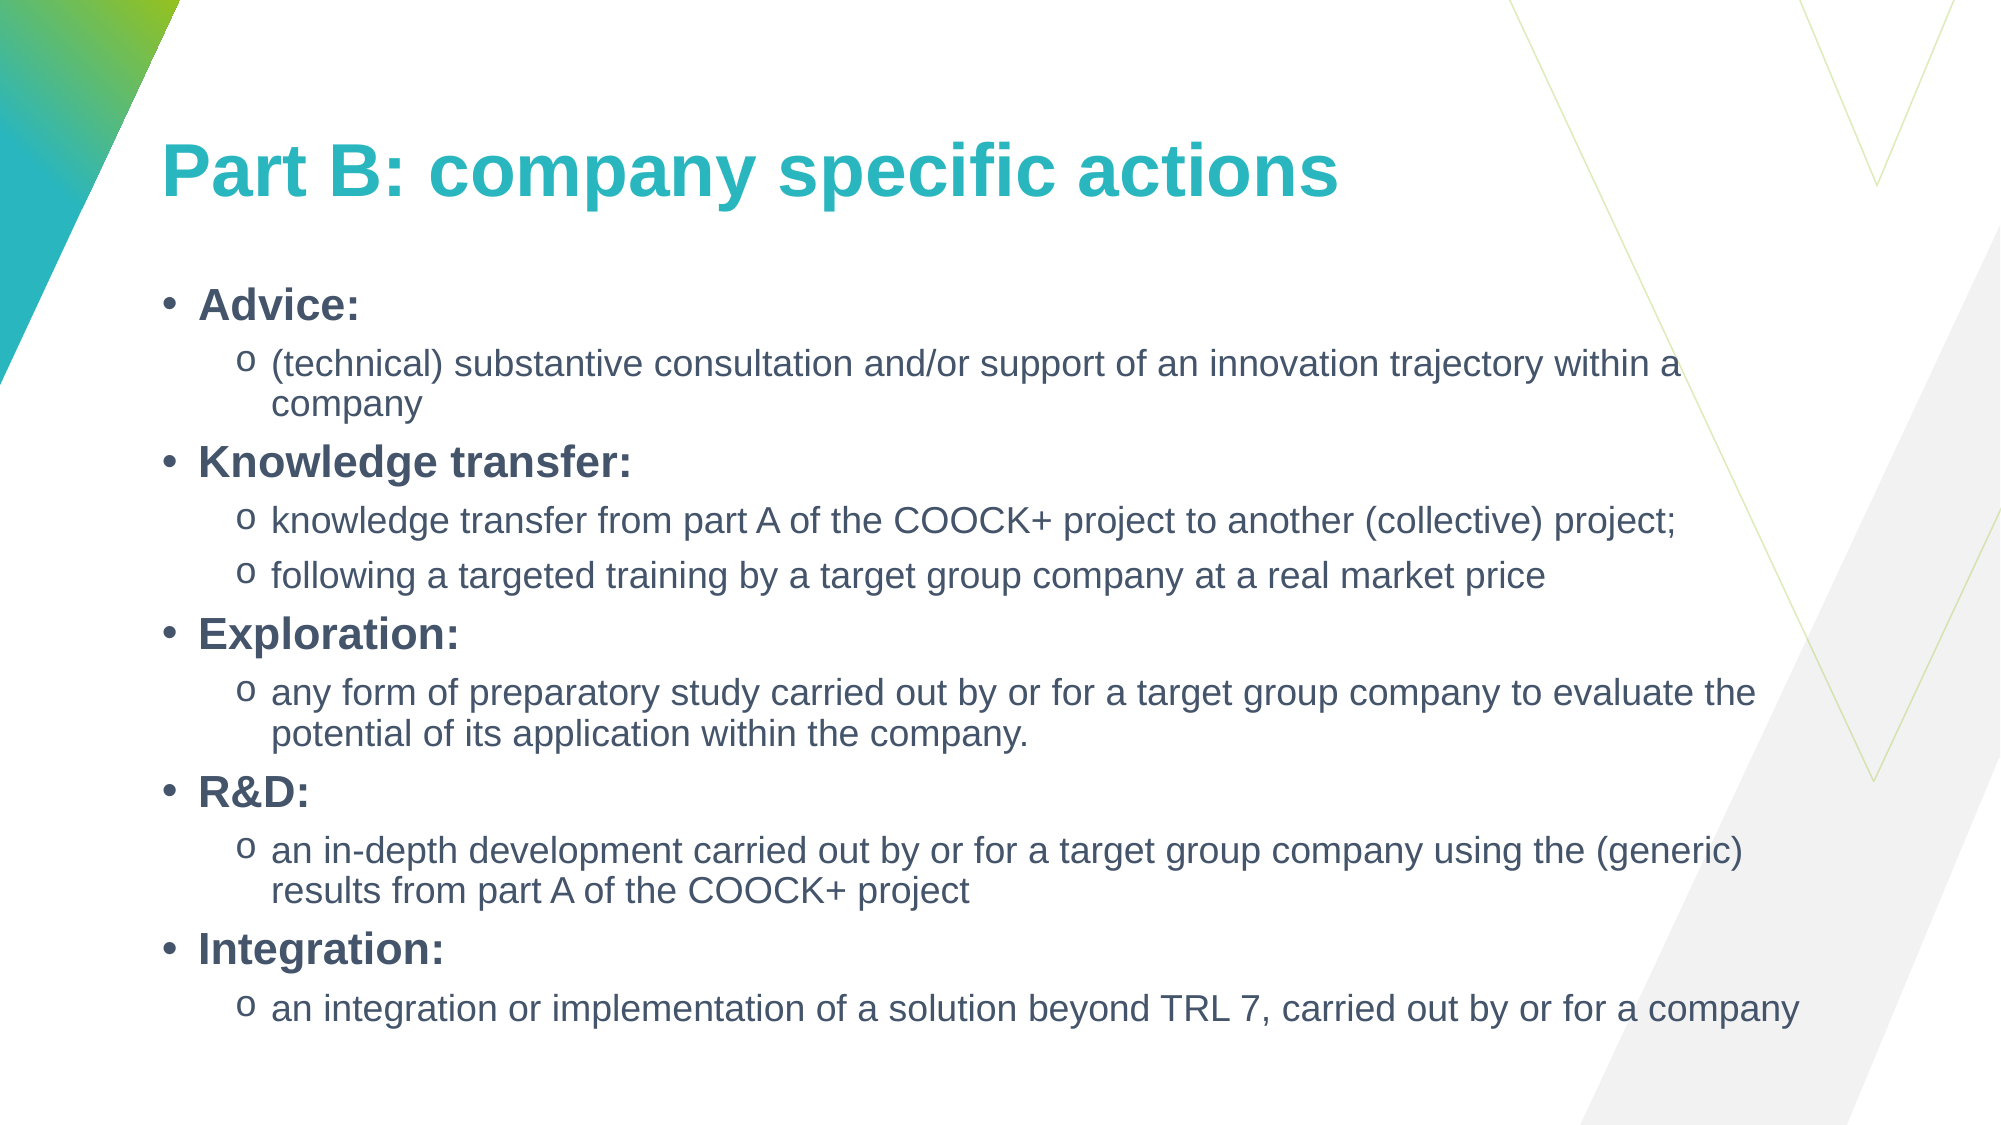

# Part B: company specific actions
Advice:
(technical) substantive consultation and/or support of an innovation trajectory within a company
Knowledge transfer:
knowledge transfer from part A of the COOCK+ project to another (collective) project;
following a targeted training by a target group company at a real market price
Exploration:
any form of preparatory study carried out by or for a target group company to evaluate the potential of its application within the company.
R&D:
an in-depth development carried out by or for a target group company using the (generic) results from part A of the COOCK+ project
Integration:
an integration or implementation of a solution beyond TRL 7, carried out by or for a company